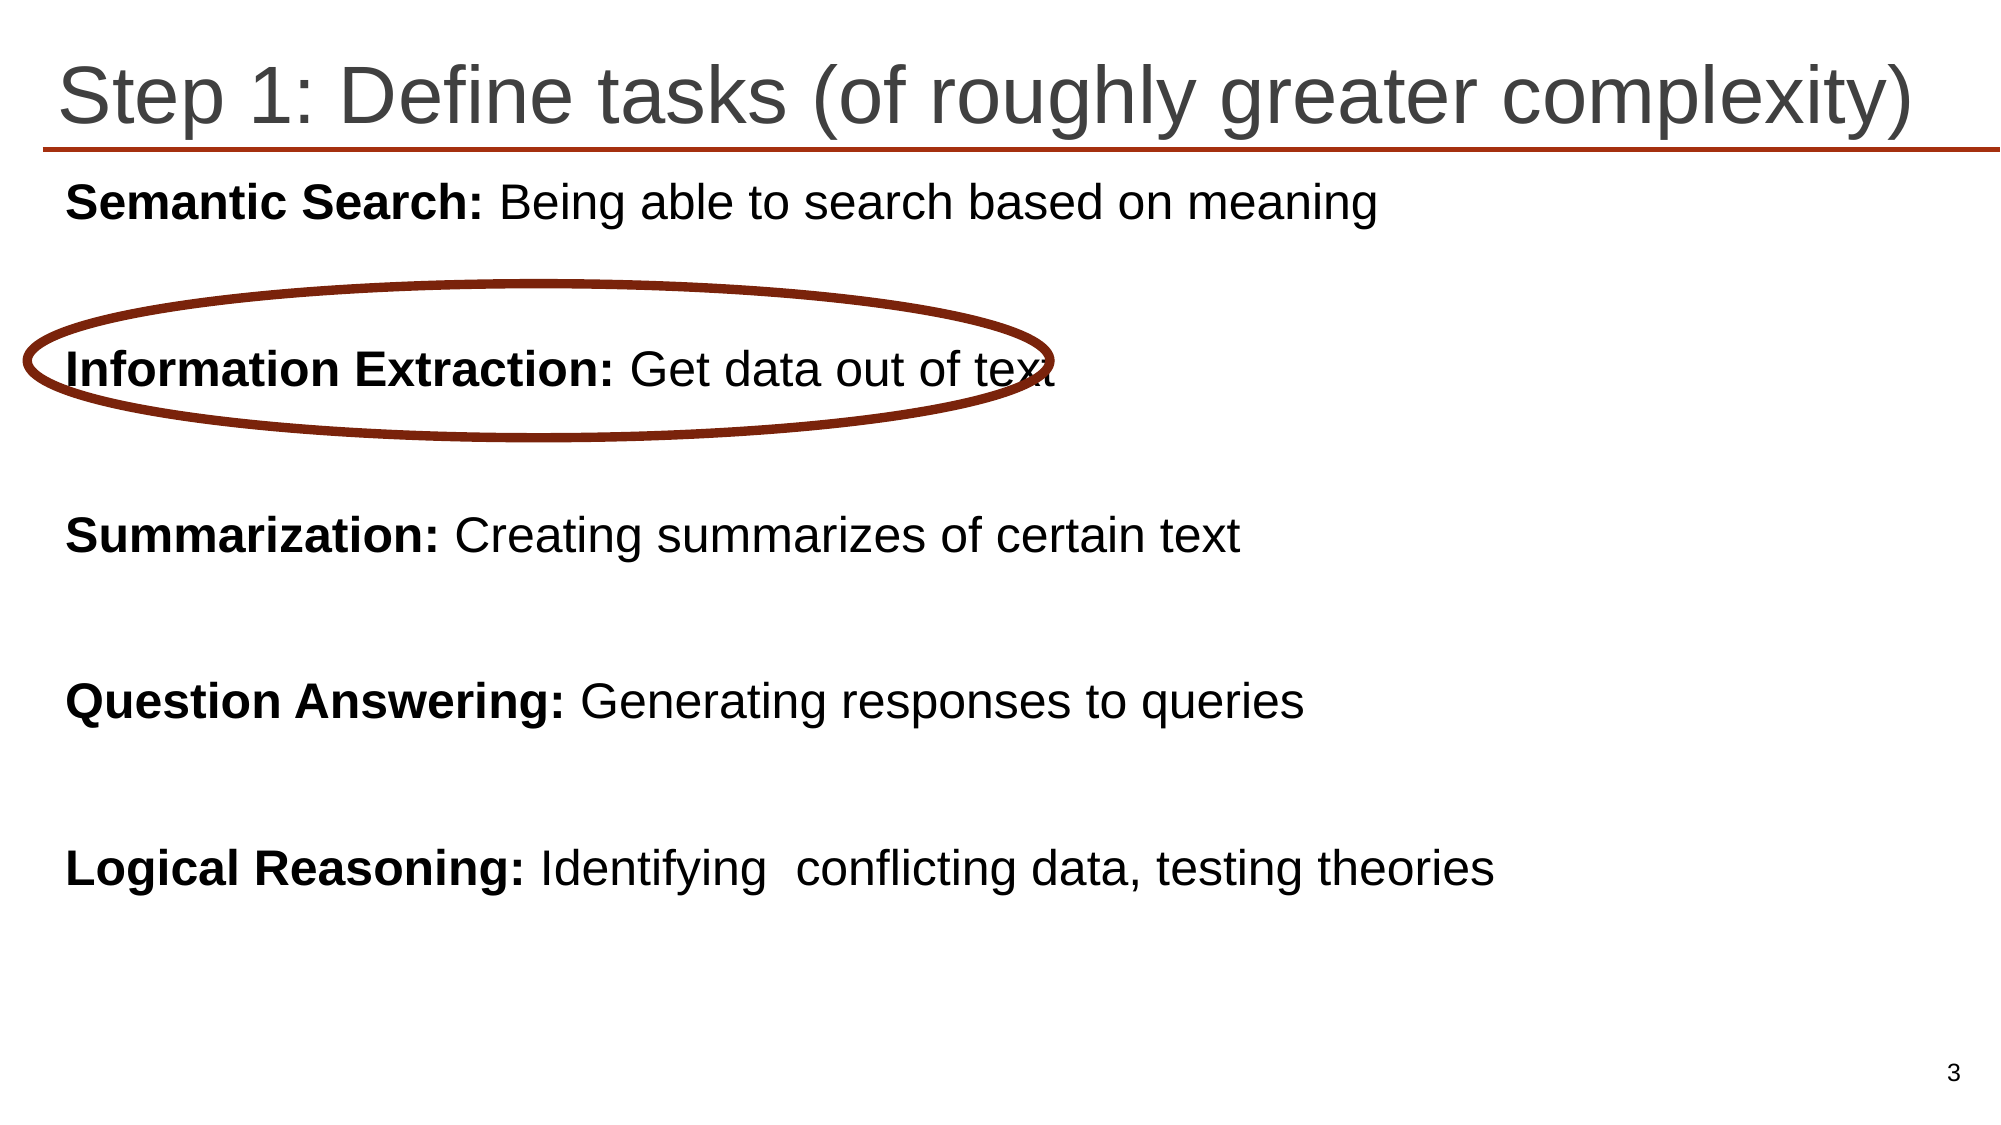

# Step 1: Define tasks (of roughly greater complexity)
Semantic Search: Being able to search based on meaning

Information Extraction: Get data out of text

Summarization: Creating summarizes of certain text

Question Answering: Generating responses to queries

Logical Reasoning: Identifying  conflicting data, testing theories

3